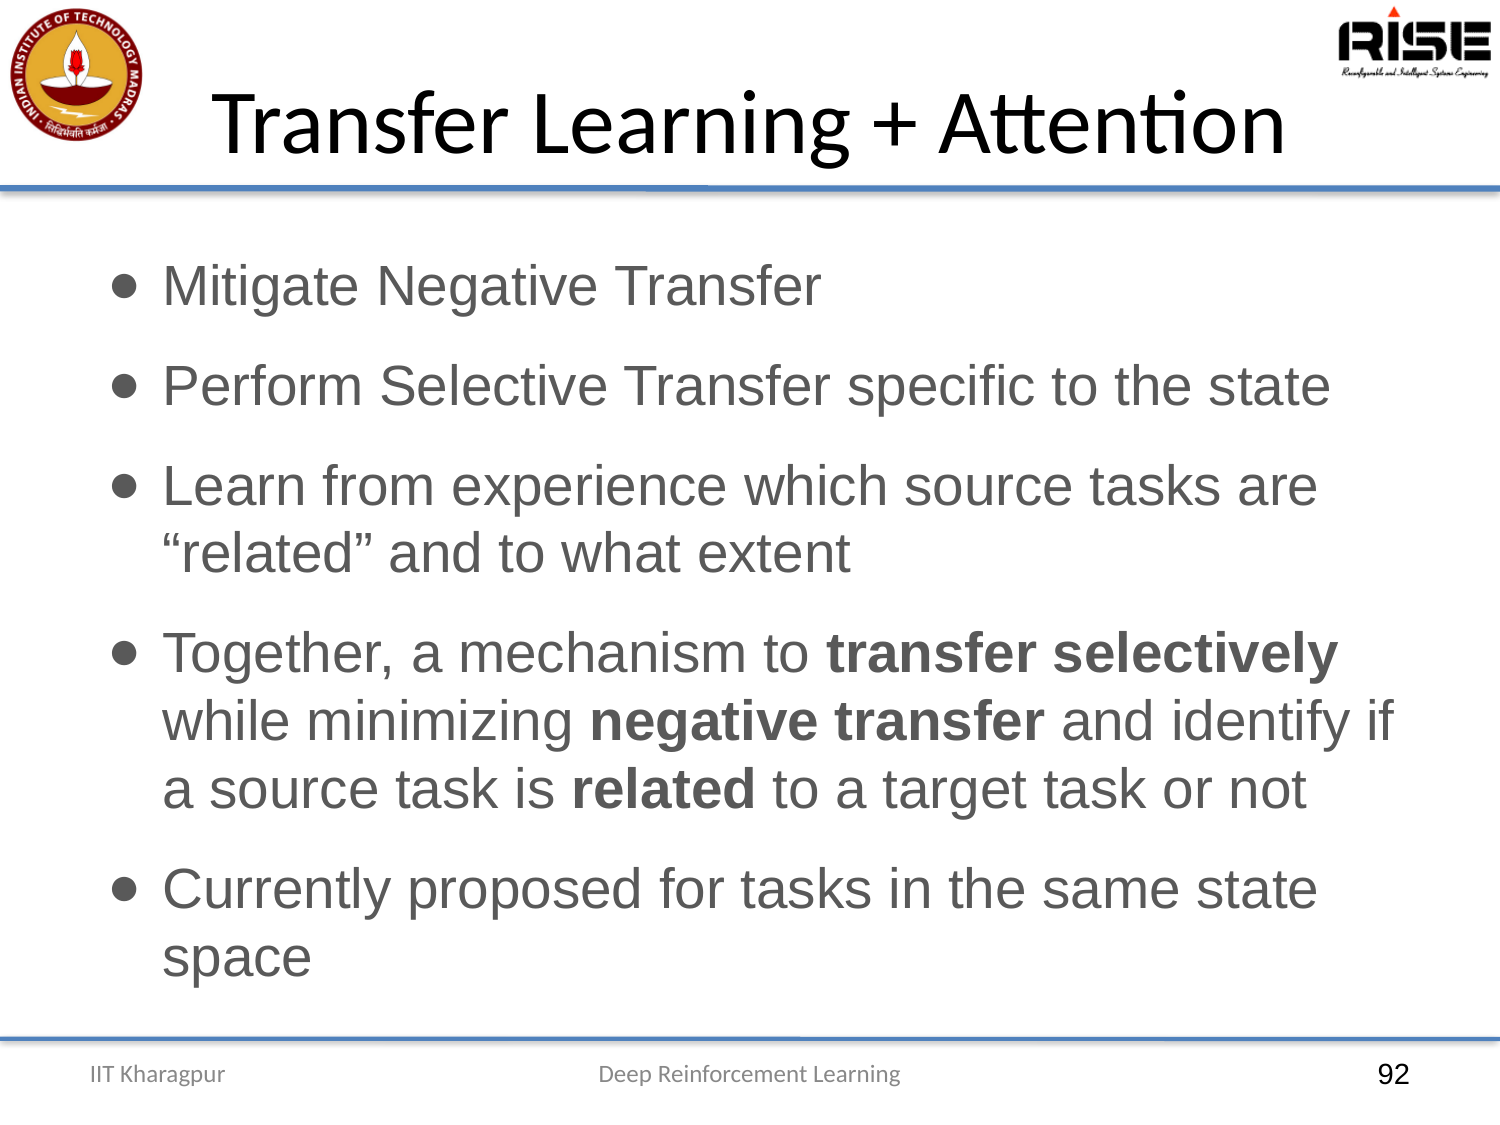

# Transfer Learning + Attention
Mitigate Negative Transfer
Perform Selective Transfer specific to the state
Learn from experience which source tasks are “related” and to what extent
Together, a mechanism to transfer selectively while minimizing negative transfer and identify if a source task is related to a target task or not
Currently proposed for tasks in the same state space

IIT Kharagpur
Deep Reinforcement Learning
92